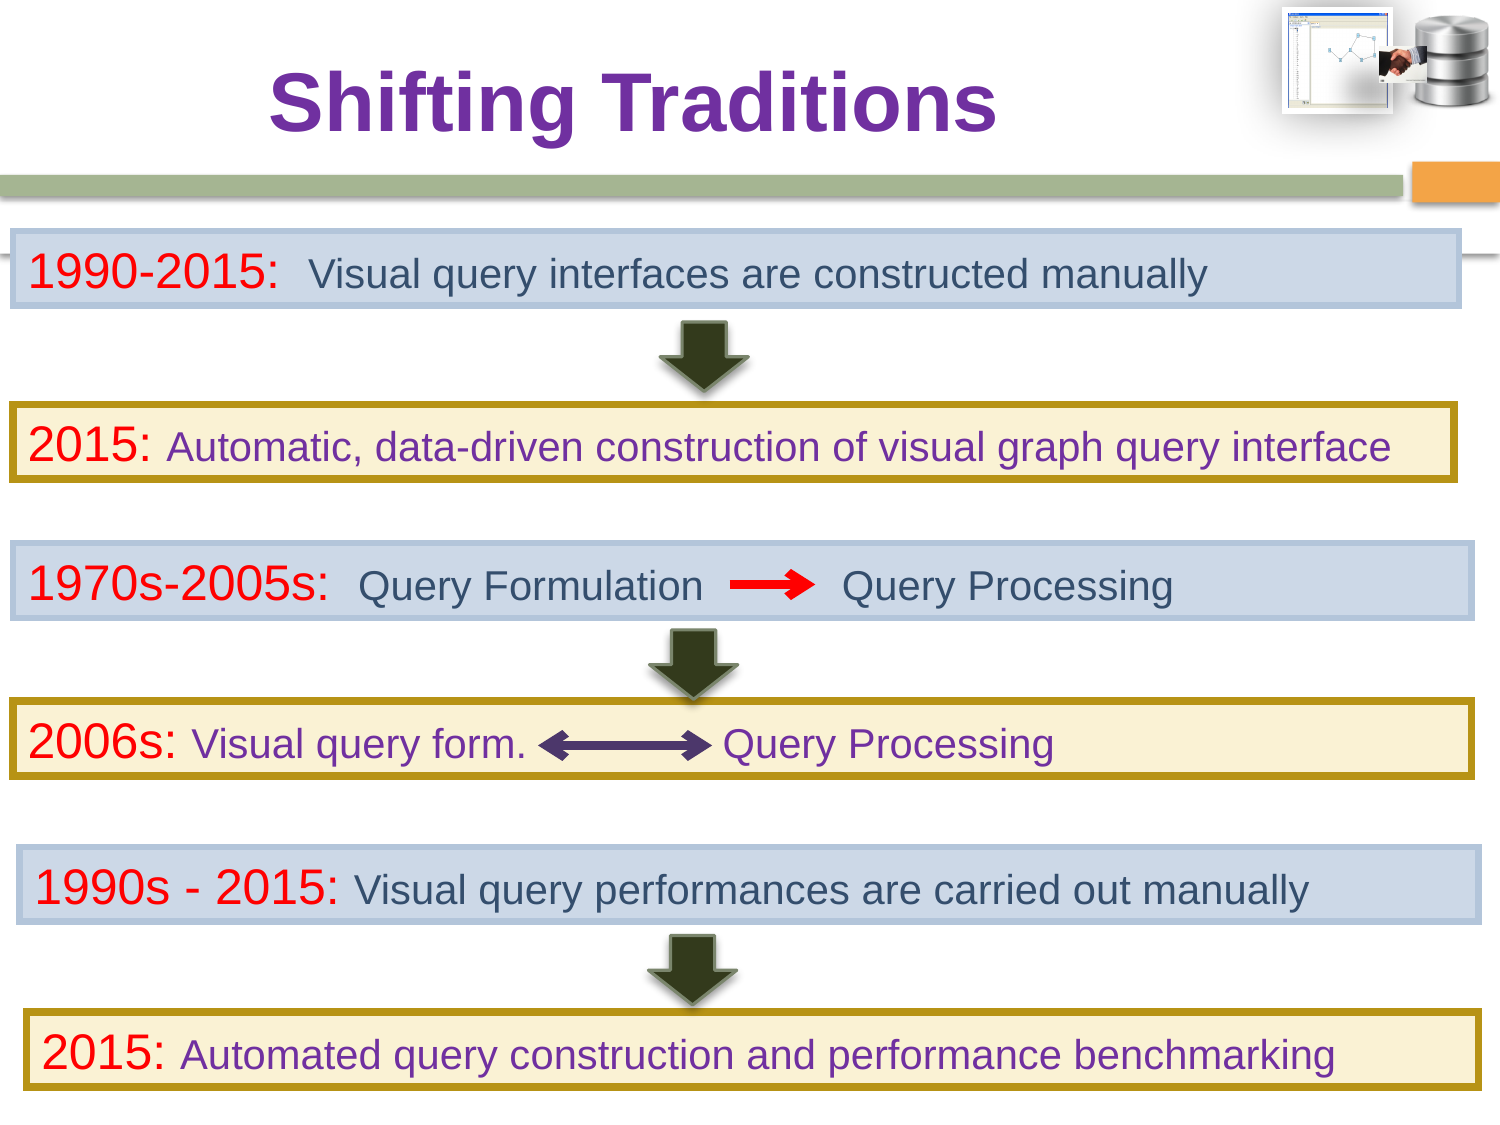

# Shifting Traditions
1990-2015:  Visual query interfaces are constructed manually

2015: Automatic, data-driven construction of visual graph query interface
1970s-2005s:  Query Formulation            Query Processing

2006s: Visual query form.                 Query Processing
1990s - 2015: Visual query performances are carried out manually

2015: Automated query construction and performance benchmarking